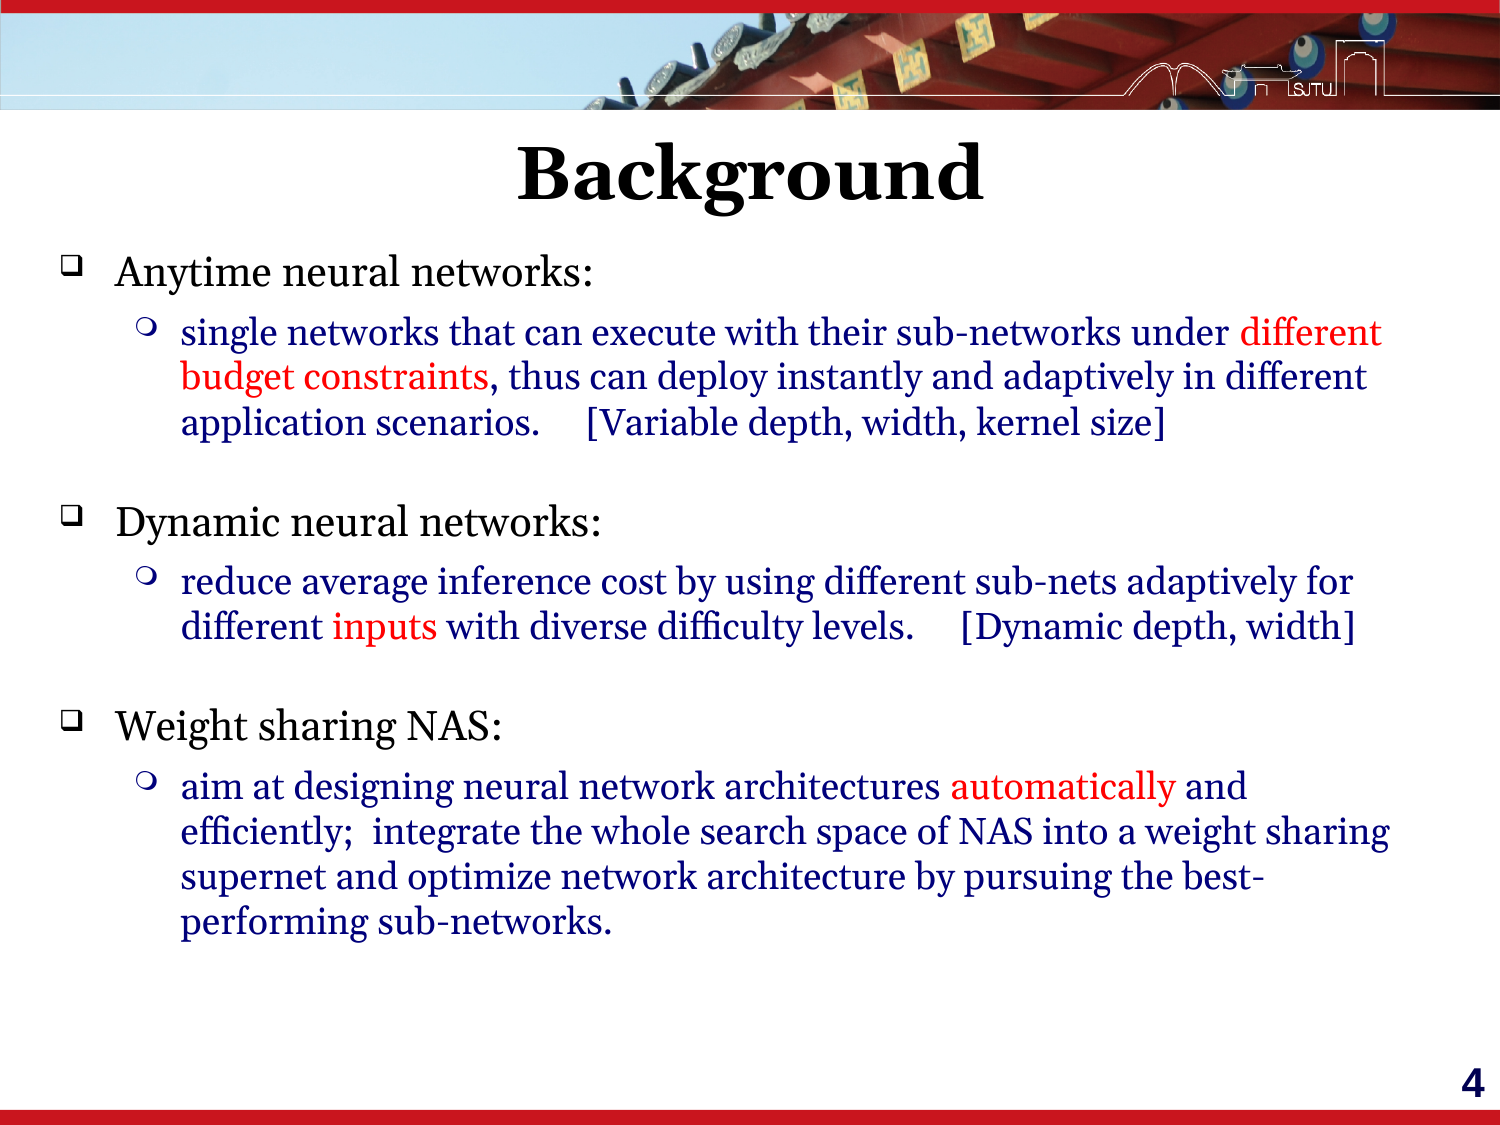

# Background
Anytime neural networks:
single networks that can execute with their sub-networks under different budget constraints, thus can deploy instantly and adaptively in different application scenarios.     [Variable depth, width, kernel size]
Dynamic neural networks:
reduce average inference cost by using different sub-nets adaptively for different inputs with diverse difficulty levels.     [Dynamic depth, width]
Weight sharing NAS:
aim at designing neural network architectures automatically and efficiently;  integrate the whole search space of NAS into a weight sharing supernet and optimize network architecture by pursuing the best-performing sub-networks.

4